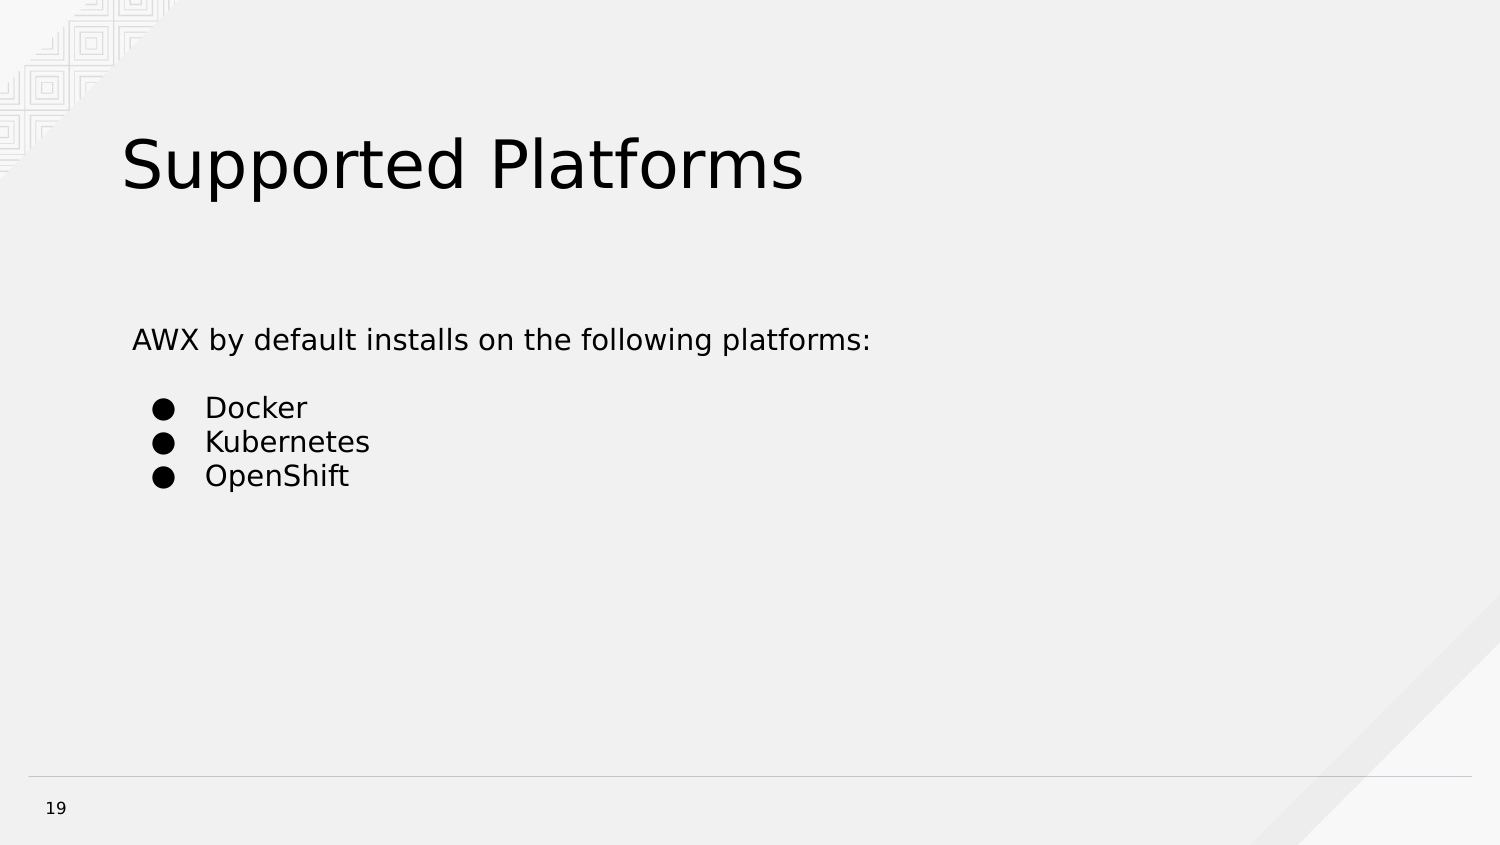

Supported Platforms
AWX by default installs on the following platforms:

Docker
Kubernetes
OpenShift
19